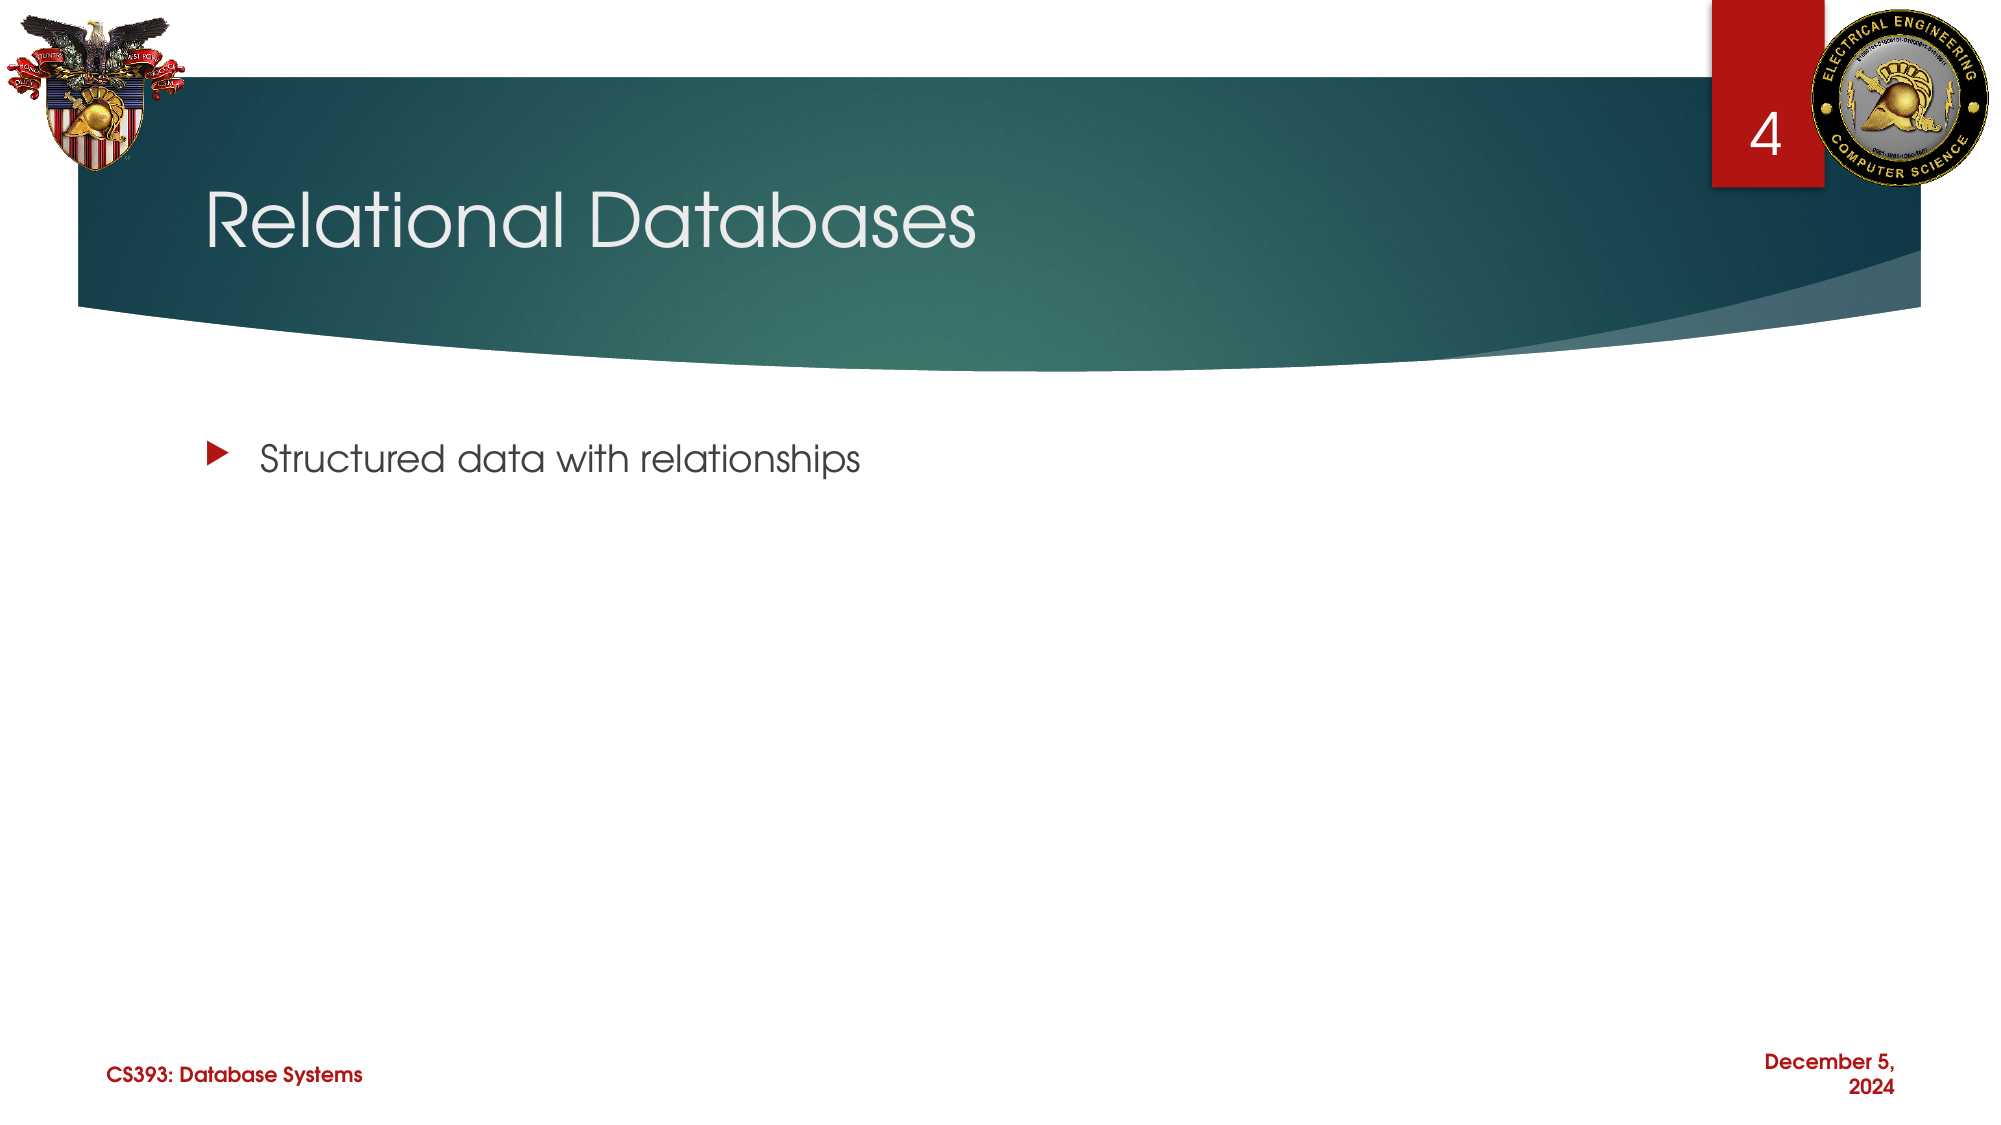

4
# Relational Databases
Structured data with relationships
CS393: Database Systems
December 5, 2024